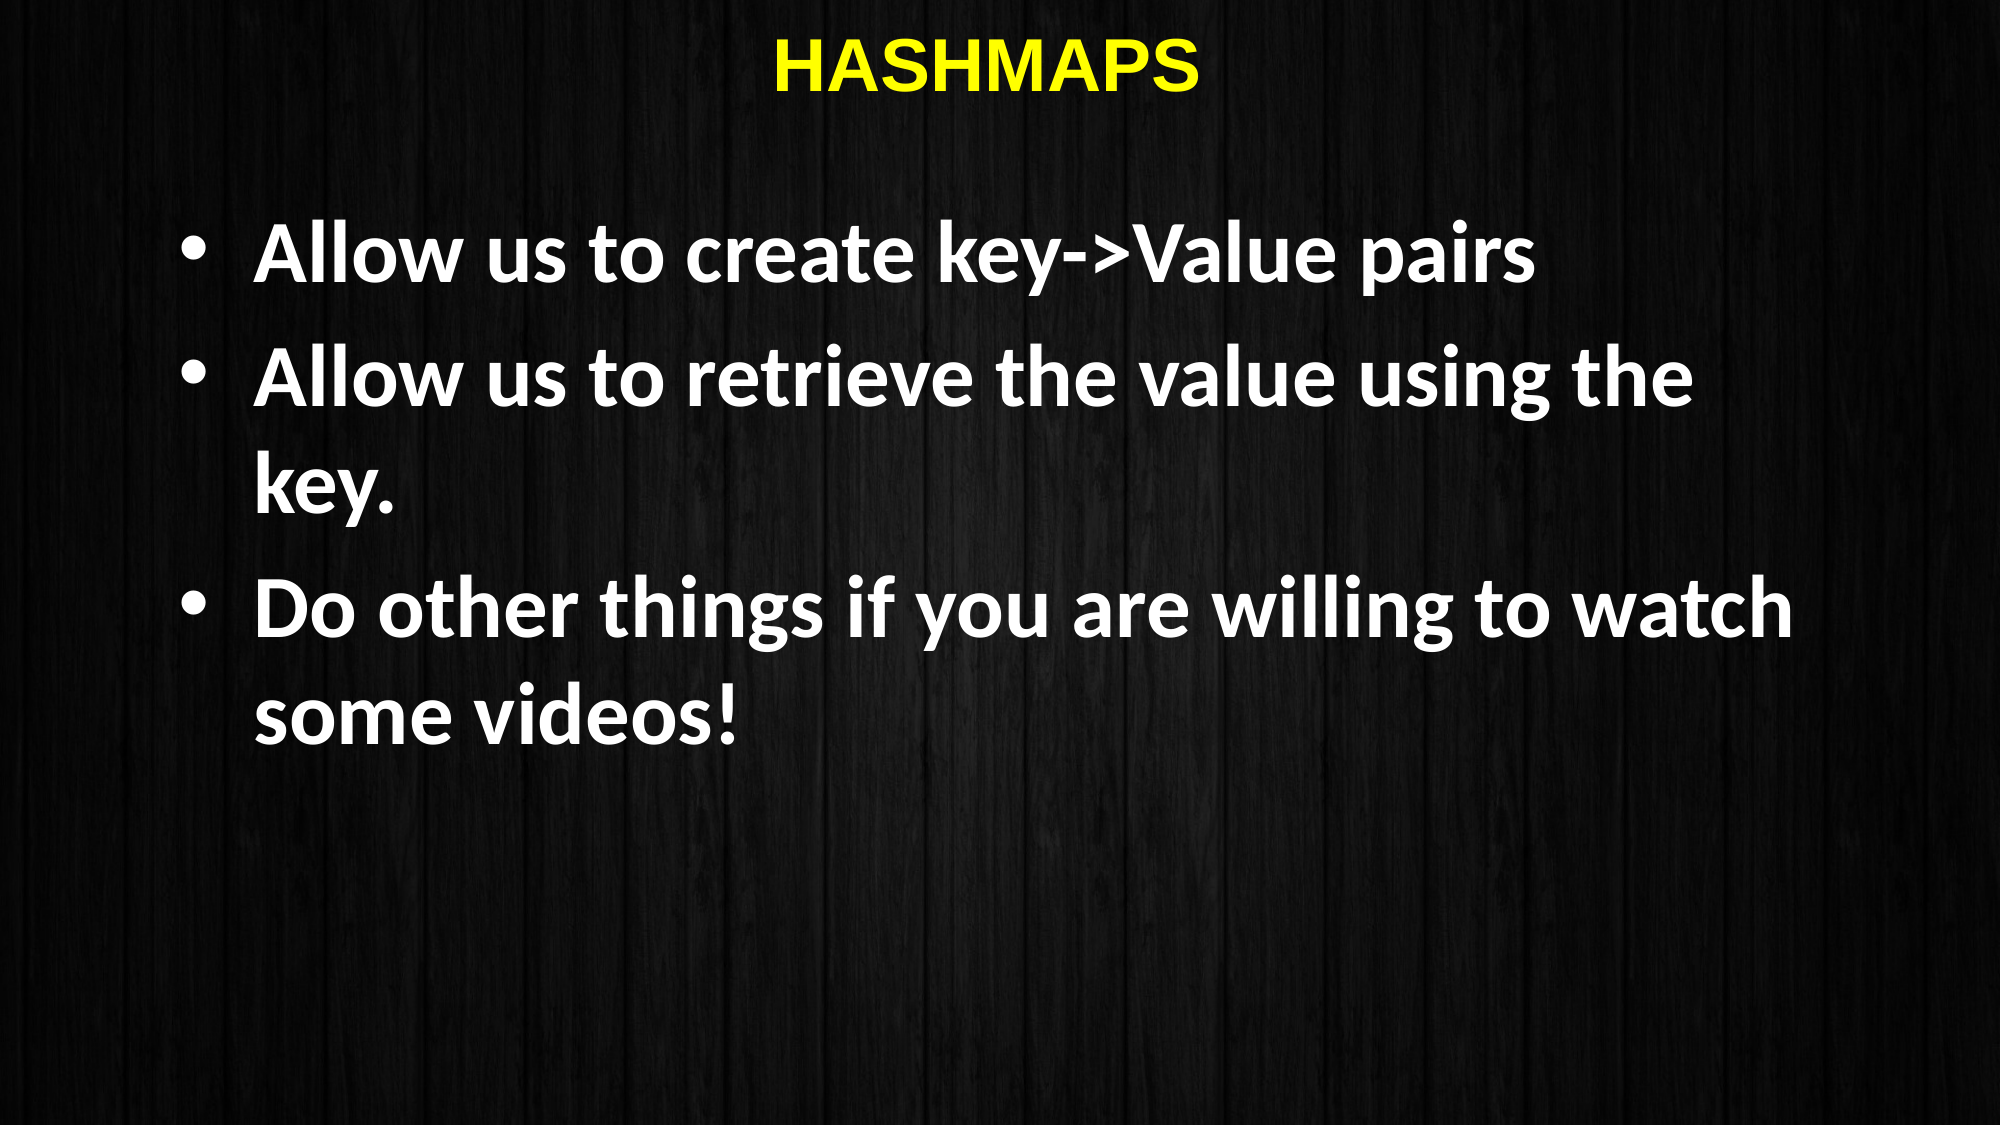

# HashMaps
Allow us to create key->Value pairs
Allow us to retrieve the value using the key.
Do other things if you are willing to watch some videos!